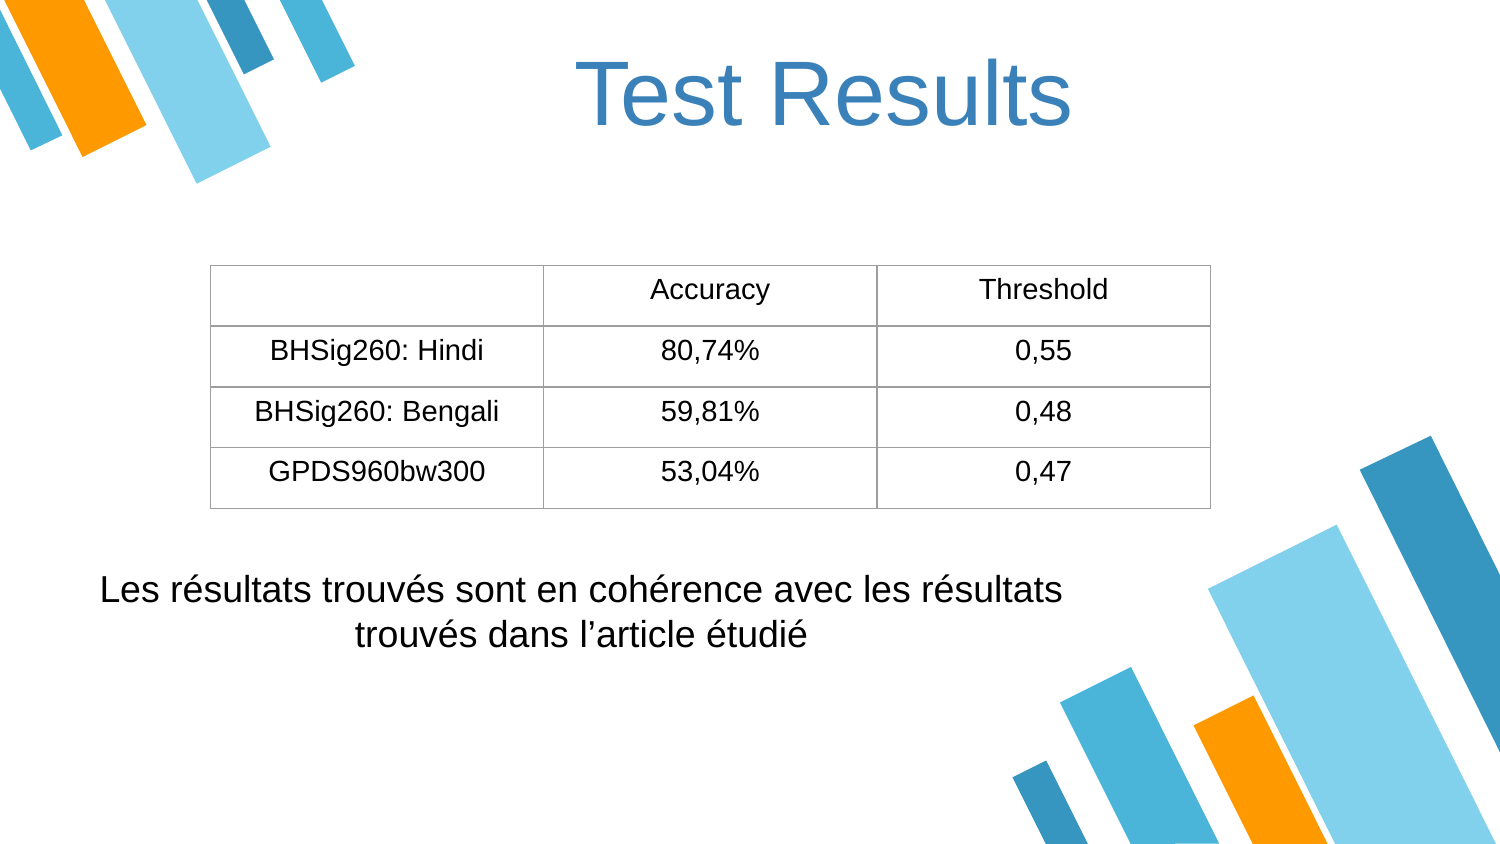

Test Results
|  | Accuracy | Threshold |
| --- | --- | --- |
| BHSig260: Hindi | 80,74% | 0,55 |
| BHSig260: Bengali | 59,81% | 0,48 |
| GPDS960bw300 | 53,04% | 0,47 |
Les résultats trouvés sont en cohérence avec les résultats trouvés dans l’article étudié